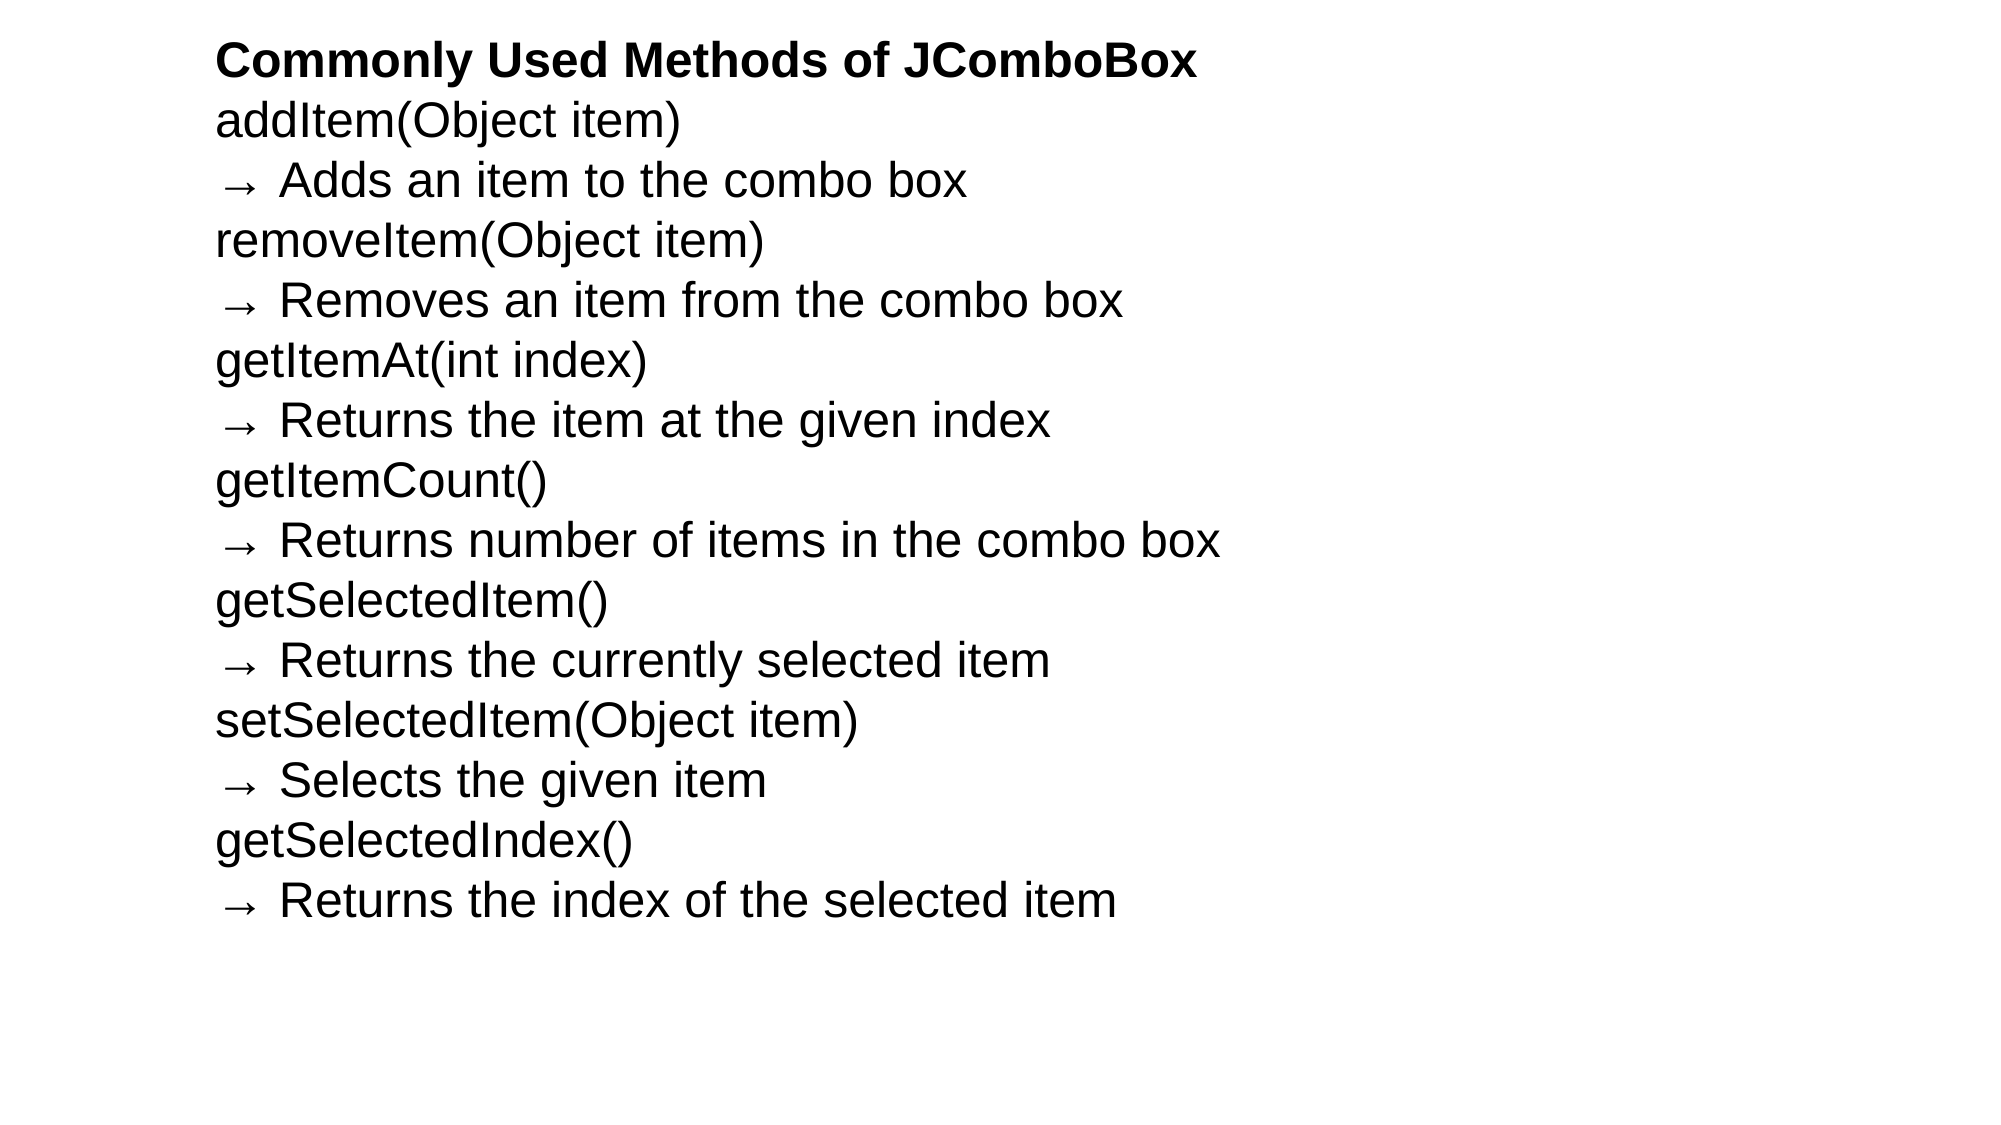

Commonly Used Methods of JComboBox
addItem(Object item)
→ Adds an item to the combo box
removeItem(Object item)
→ Removes an item from the combo box
getItemAt(int index)
→ Returns the item at the given index
getItemCount()
→ Returns number of items in the combo box
getSelectedItem()
→ Returns the currently selected item
setSelectedItem(Object item)
→ Selects the given item
getSelectedIndex()
→ Returns the index of the selected item